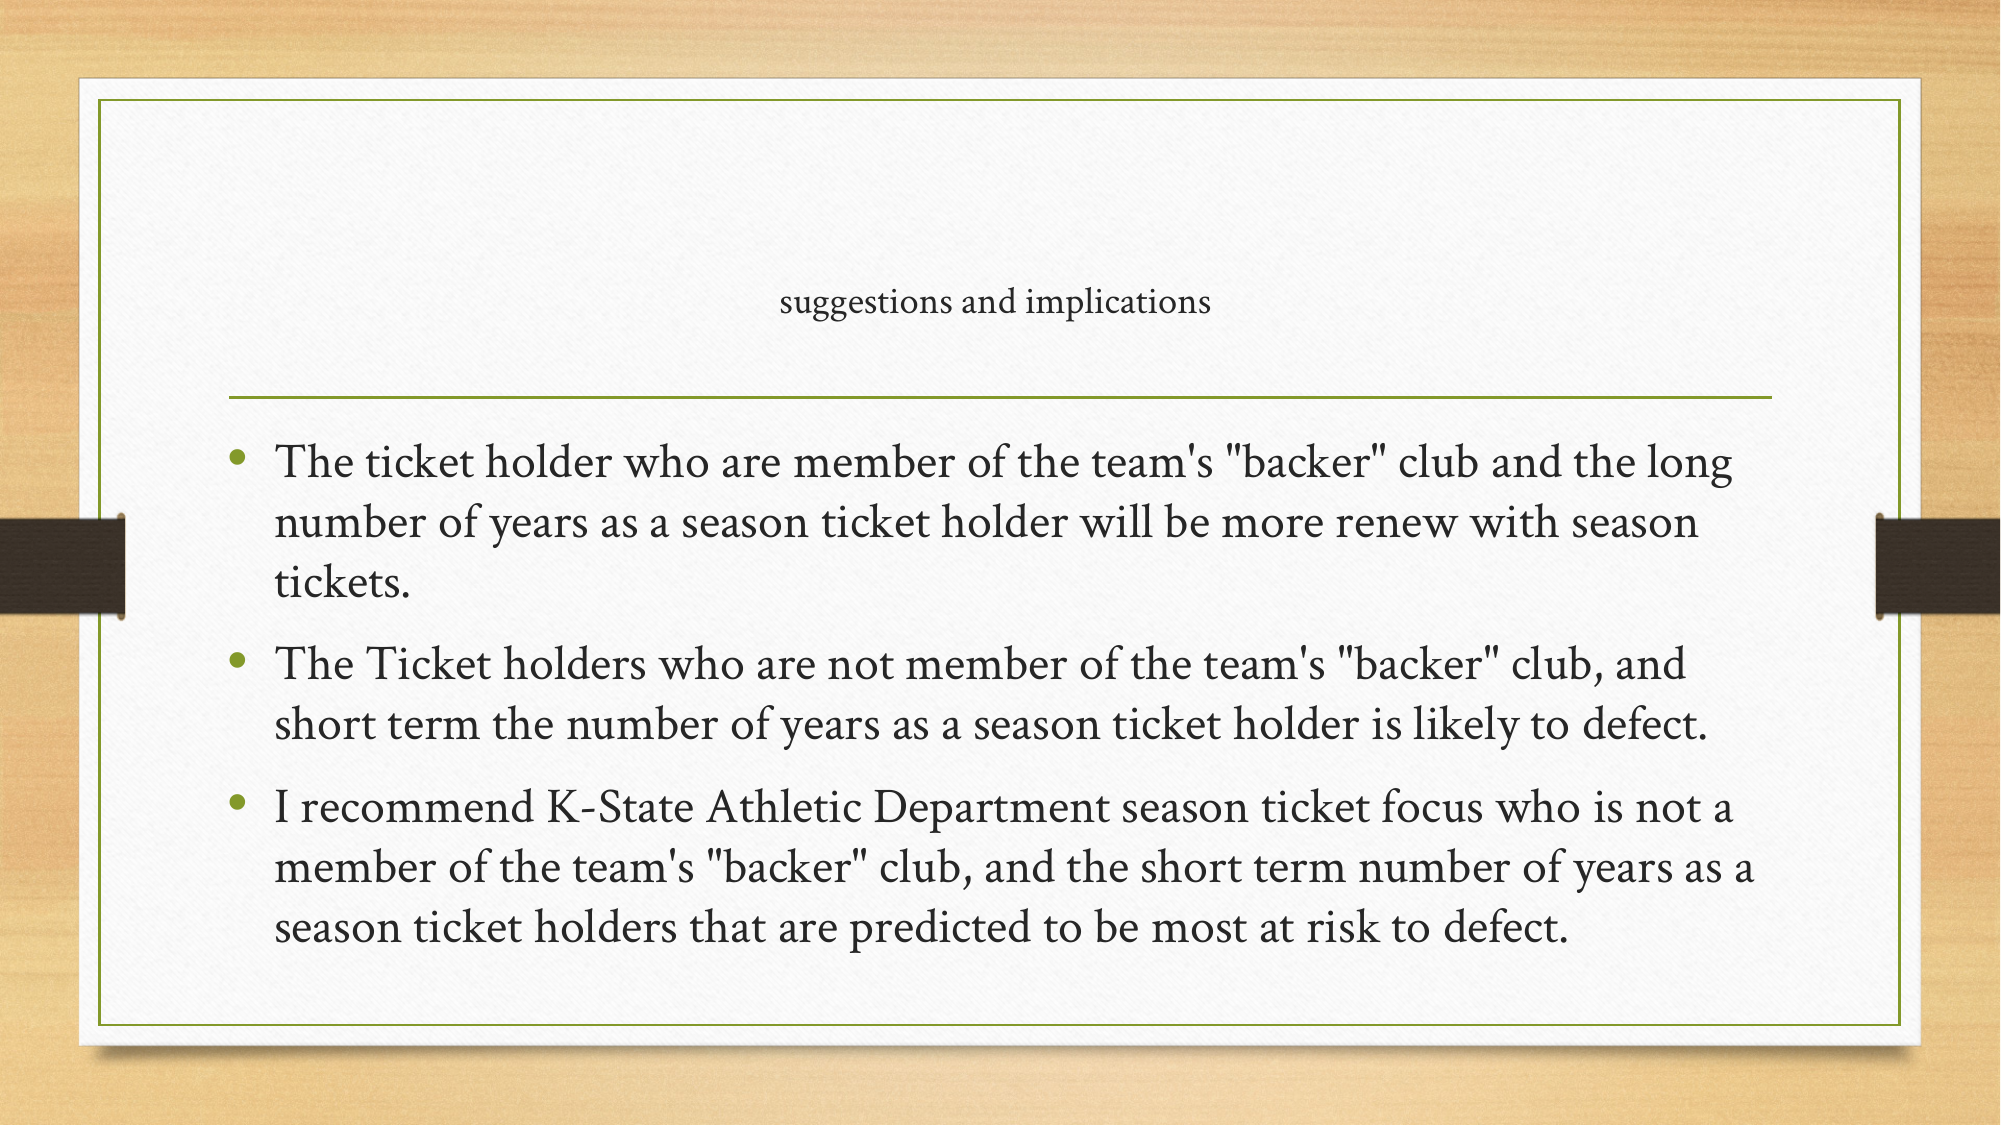

# suggestions and implications
The ticket holder who are member of the team's "backer" club and the long number of years as a season ticket holder will be more renew with season tickets.
The Ticket holders who are not member of the team's "backer" club, and short term the number of years as a season ticket holder is likely to defect.
I recommend K-State Athletic Department season ticket focus who is not a member of the team's "backer" club, and the short term number of years as a season ticket holders that are predicted to be most at risk to defect.